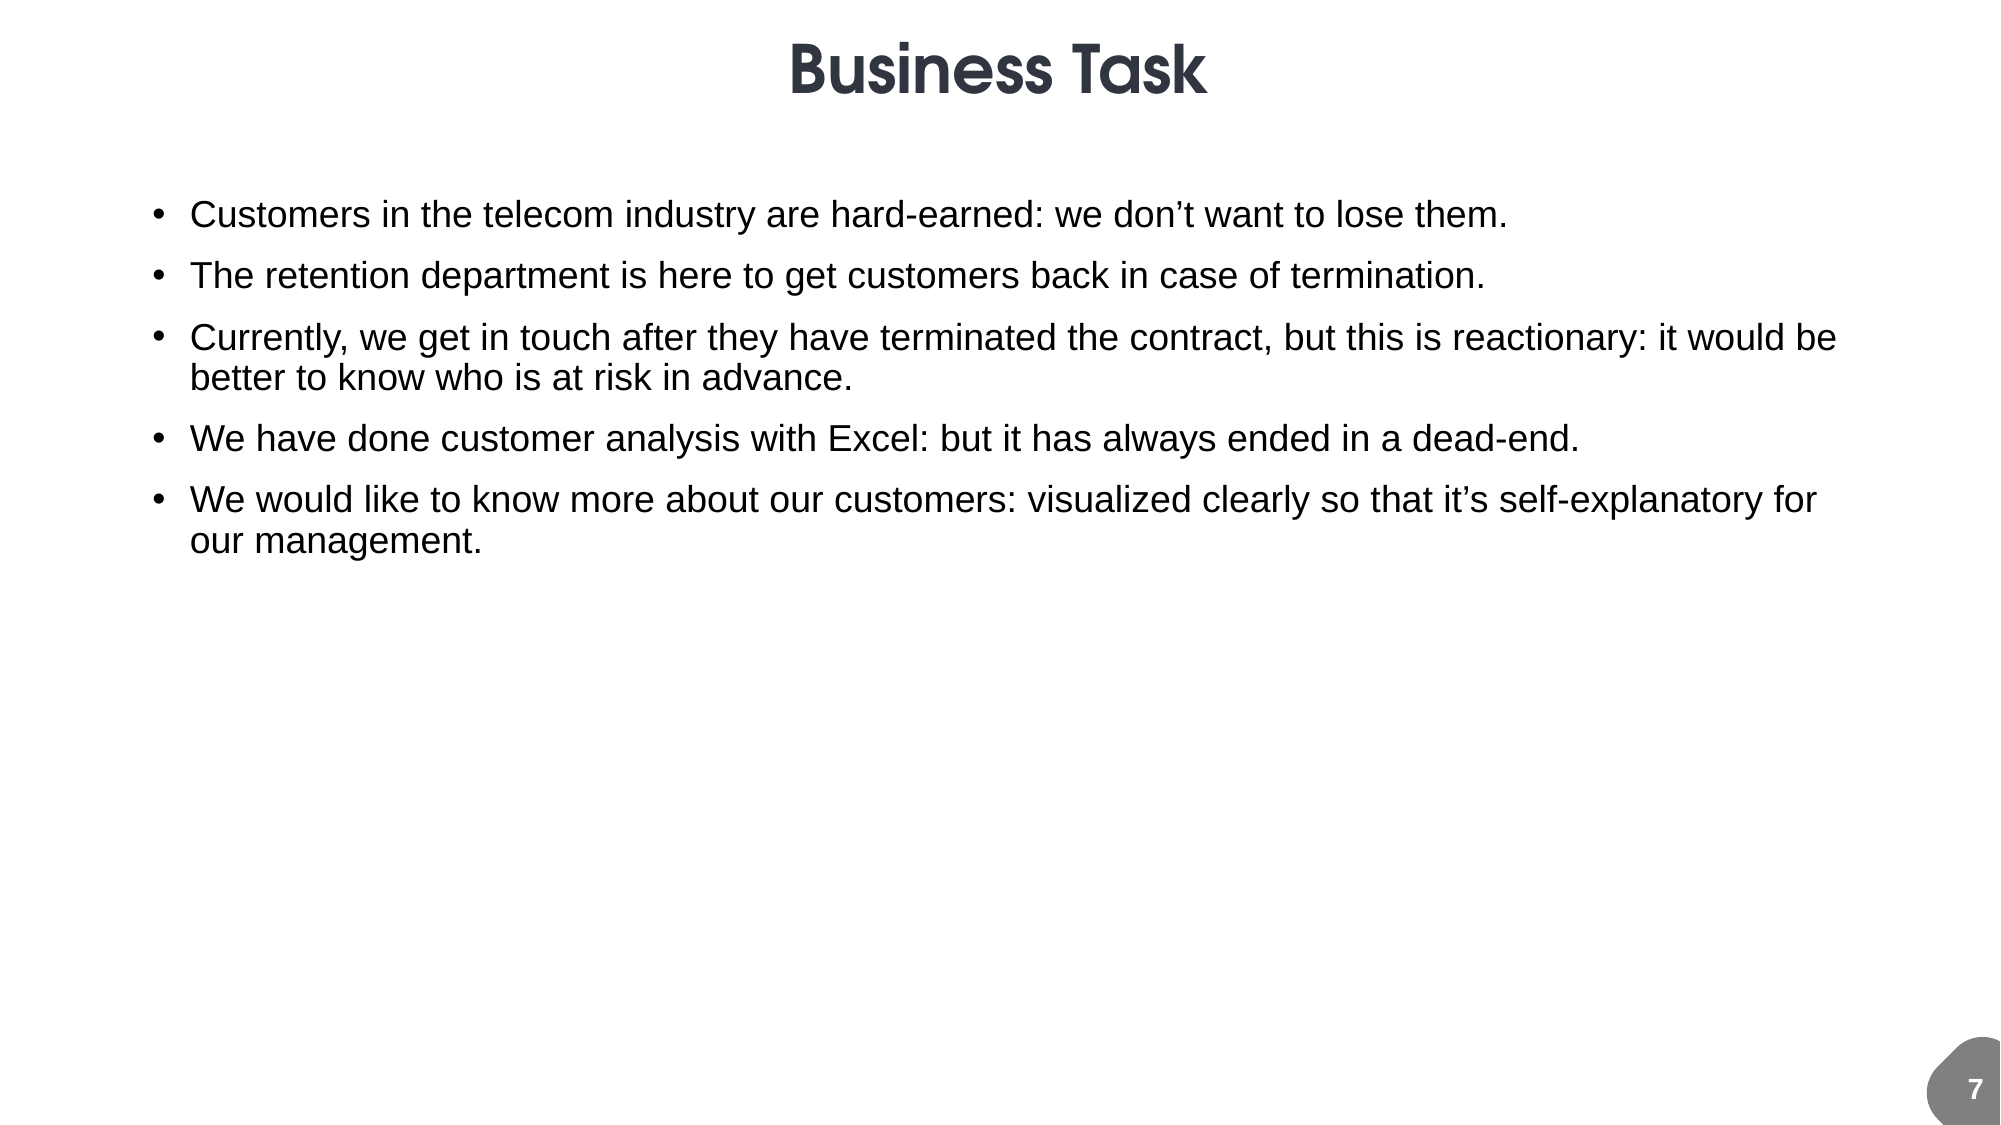

Business Task
Customers in the telecom industry are hard-earned: we don’t want to lose them.
The retention department is here to get customers back in case of termination.
Currently, we get in touch after they have terminated the contract, but this is reactionary: it would be better to know who is at risk in advance.
We have done customer analysis with Excel: but it has always ended in a dead-end.
We would like to know more about our customers: visualized clearly so that it’s self-explanatory for our management.

7